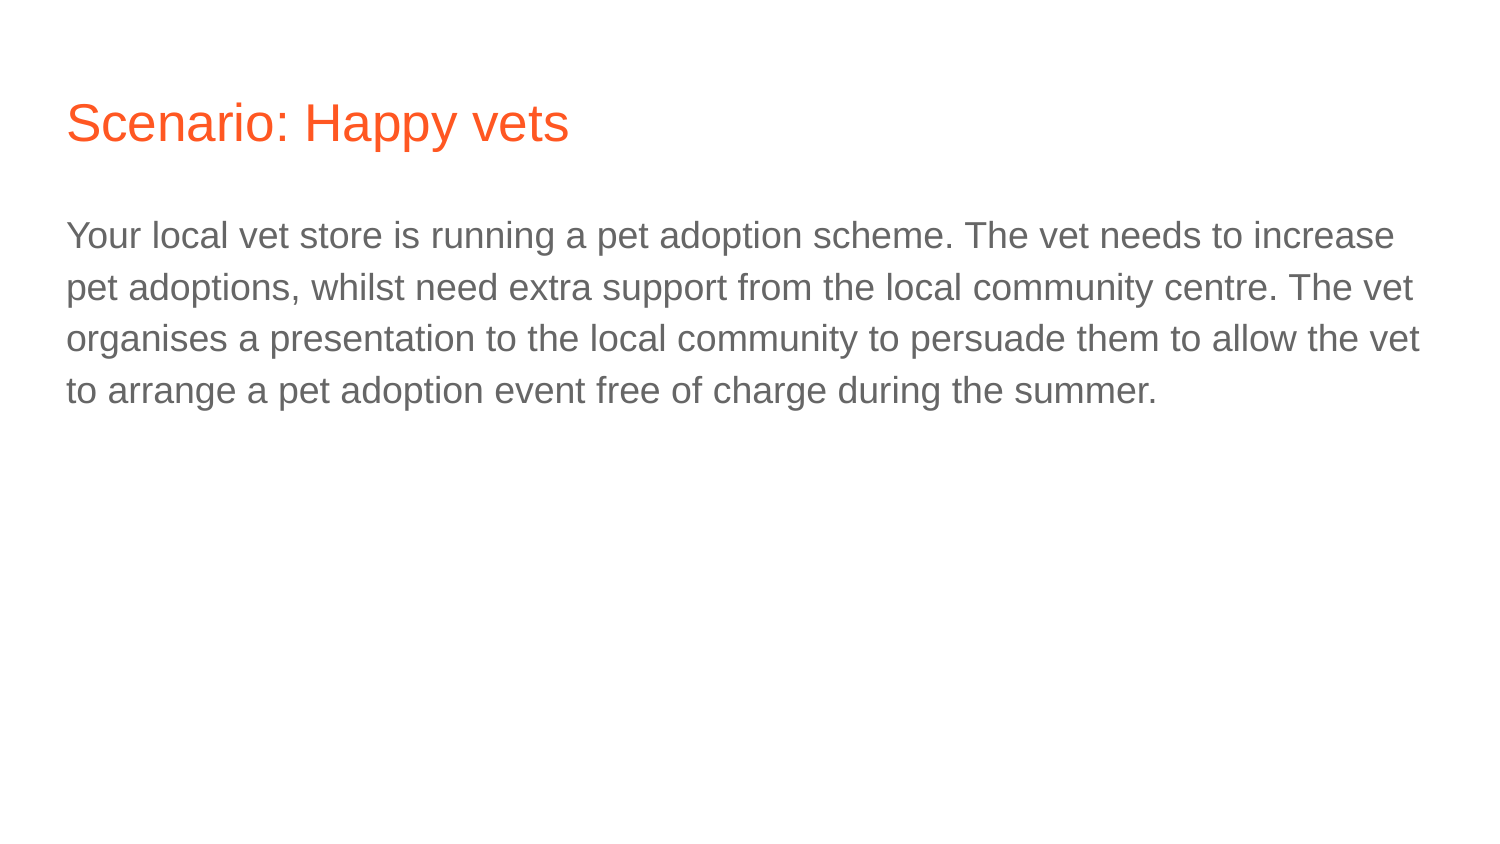

# Scenario: Happy vets
Your local vet store is running a pet adoption scheme. The vet needs to increase pet adoptions, whilst need extra support from the local community centre. The vet organises a presentation to the local community to persuade them to allow the vet to arrange a pet adoption event free of charge during the summer.